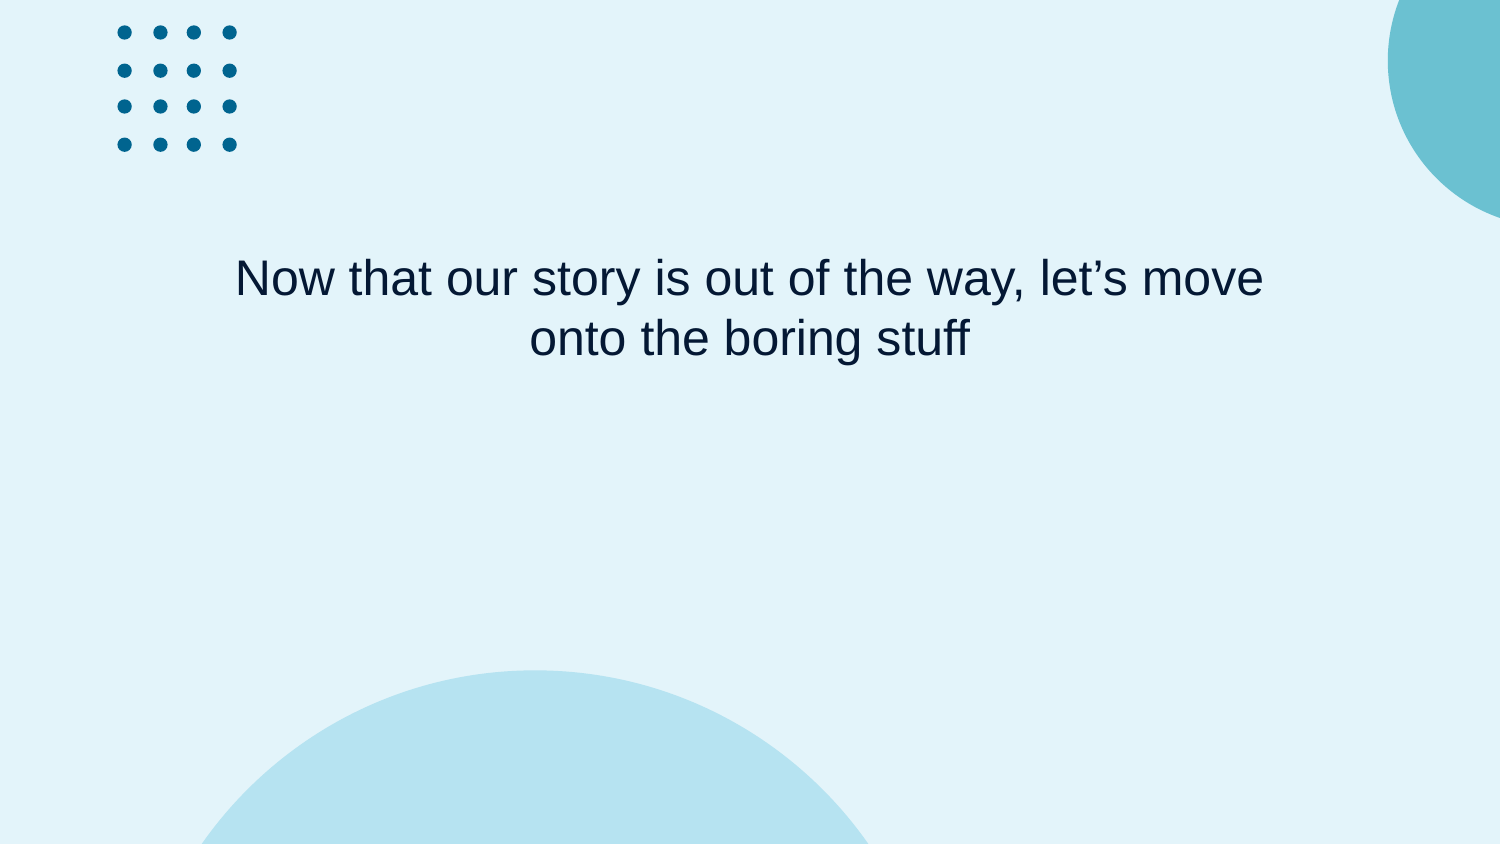

# Now that our story is out of the way, let’s move onto the boring stuff